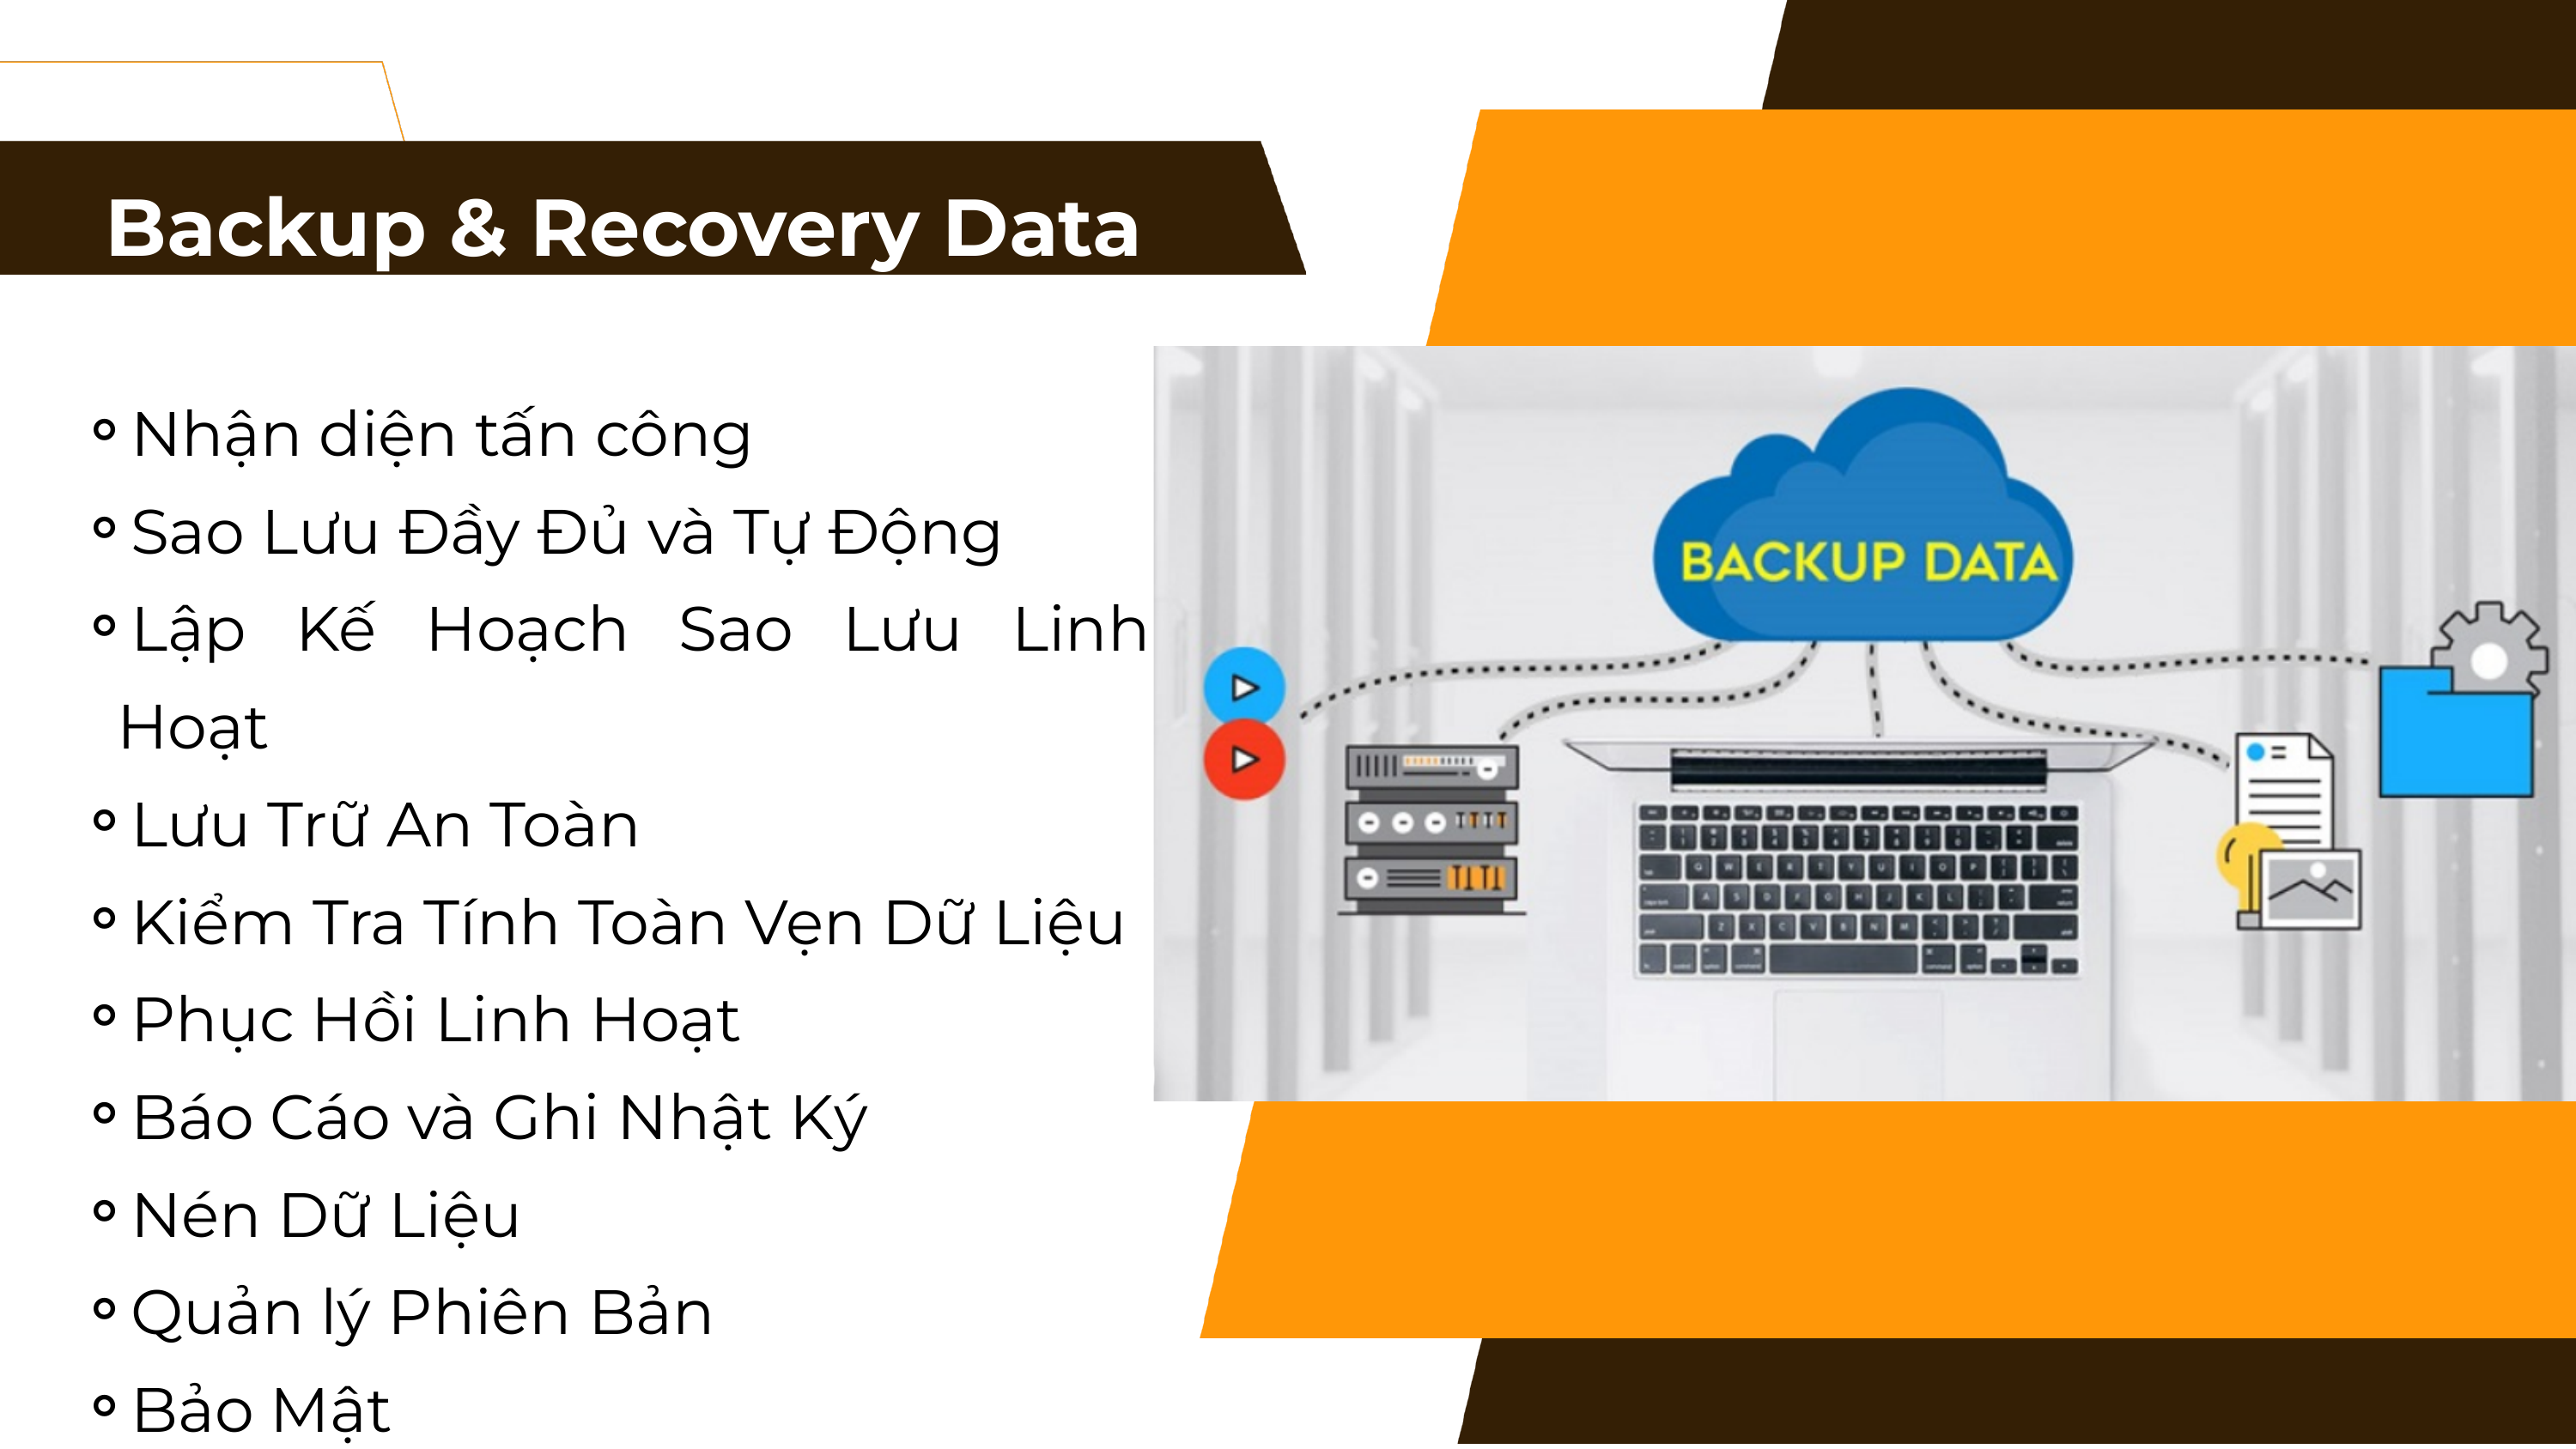

Backup & Recovery Data

Nhận diện tấn công
Sao Lưu Đầy Đủ và Tự Động
Lập Kế Hoạch Sao Lưu Linh Hoạt
Lưu Trữ An Toàn
Kiểm Tra Tính Toàn Vẹn Dữ Liệu
Phục Hồi Linh Hoạt
Báo Cáo và Ghi Nhật Ký
Nén Dữ Liệu
Quản lý Phiên Bản
Bảo Mật